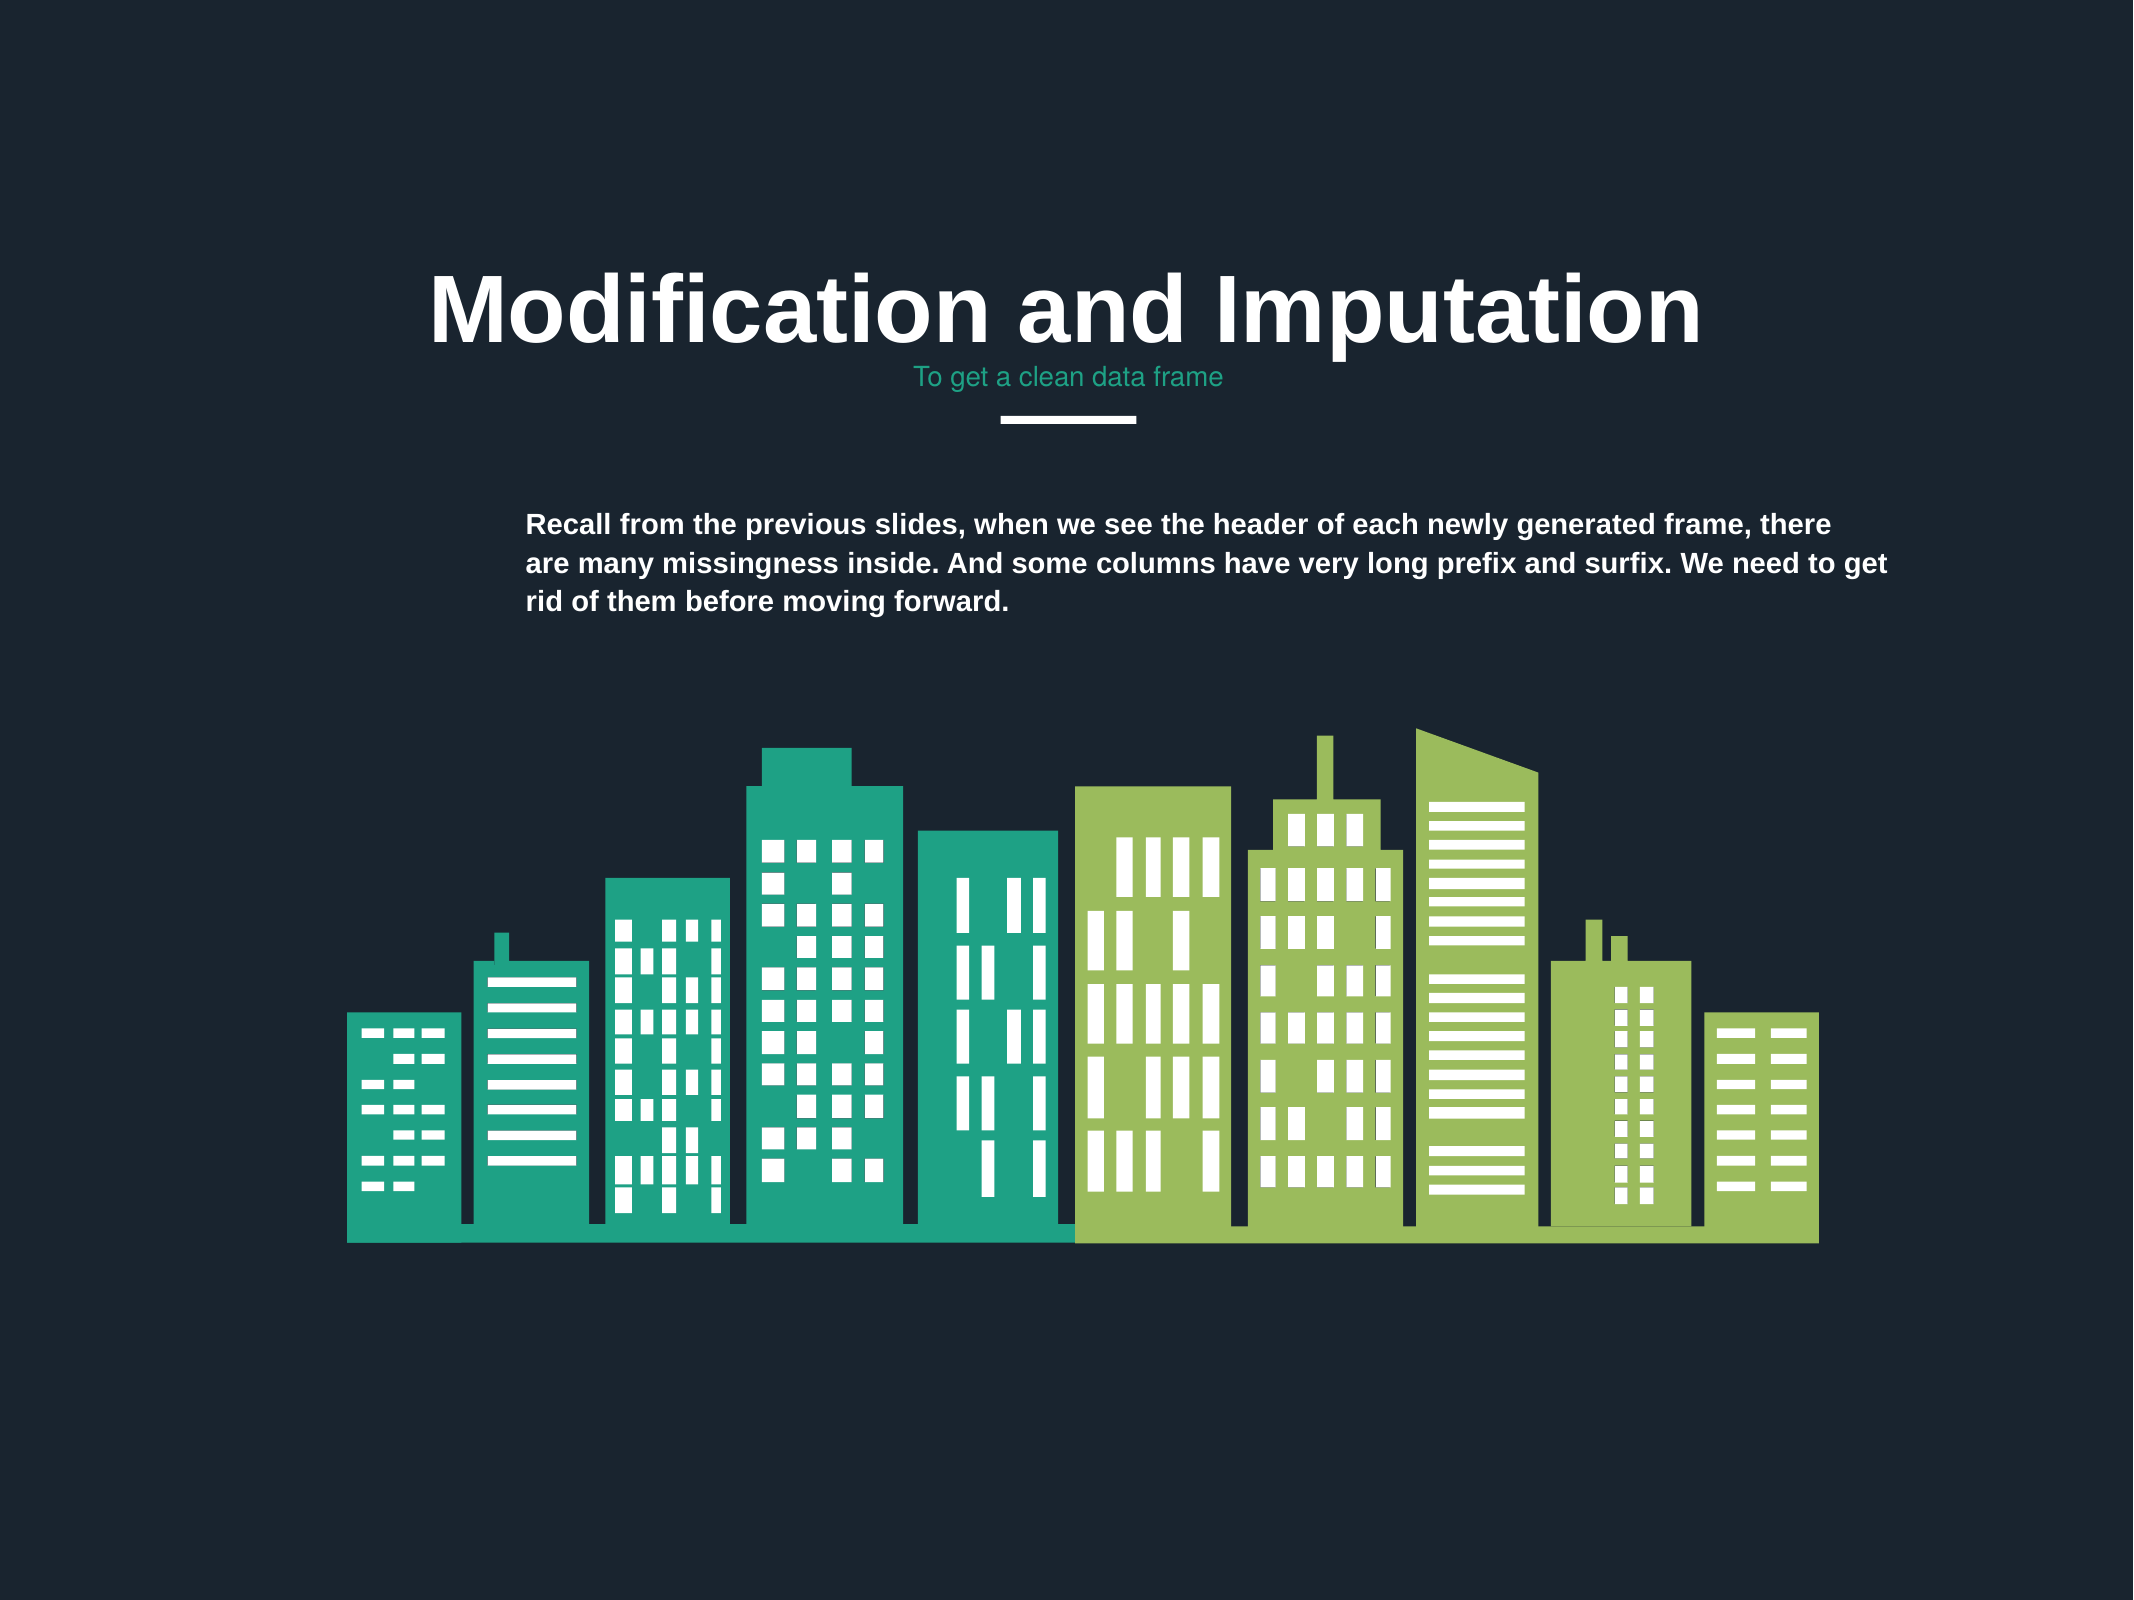

Modification and Imputation
To get a clean data frame

Recall from the previous slides, when we see the header of each newly generated frame, there
are many missingness inside. And some columns have very long prefix and surfix. We need to get rid of them before moving forward.